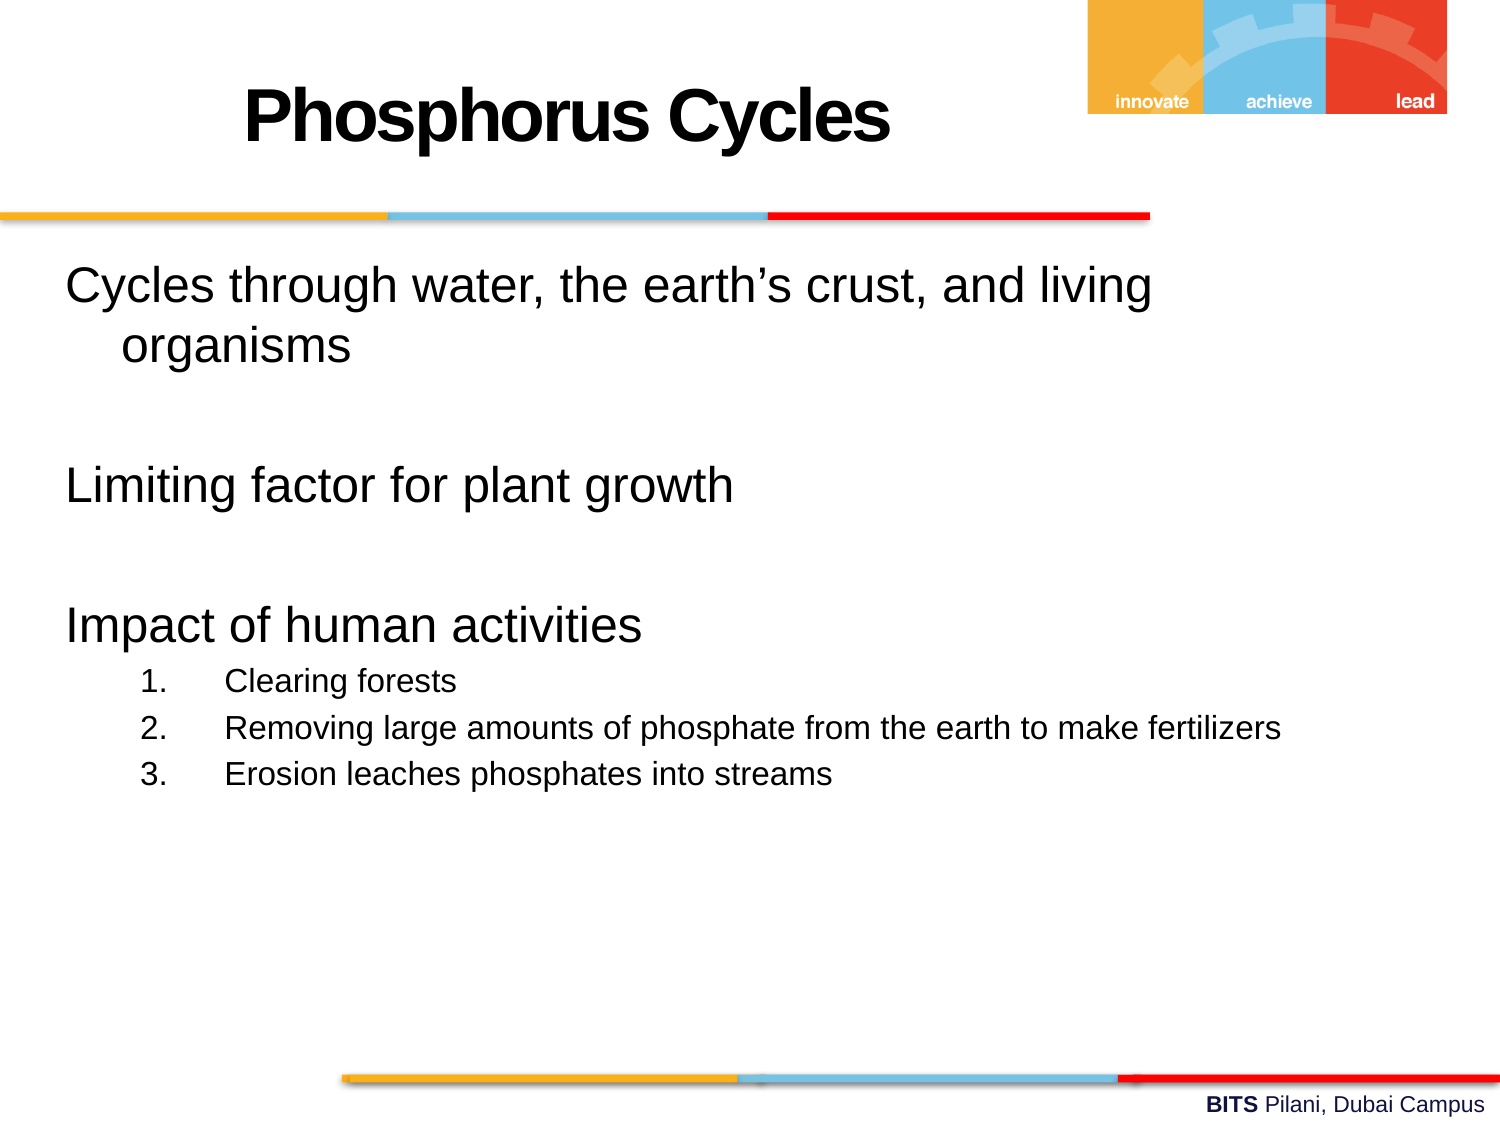

Phosphorus Cycles
Cycles through water, the earth’s crust, and living organisms

Limiting factor for plant growth

Impact of human activities
Clearing forests
Removing large amounts of phosphate from the earth to make fertilizers
Erosion leaches phosphates into streams